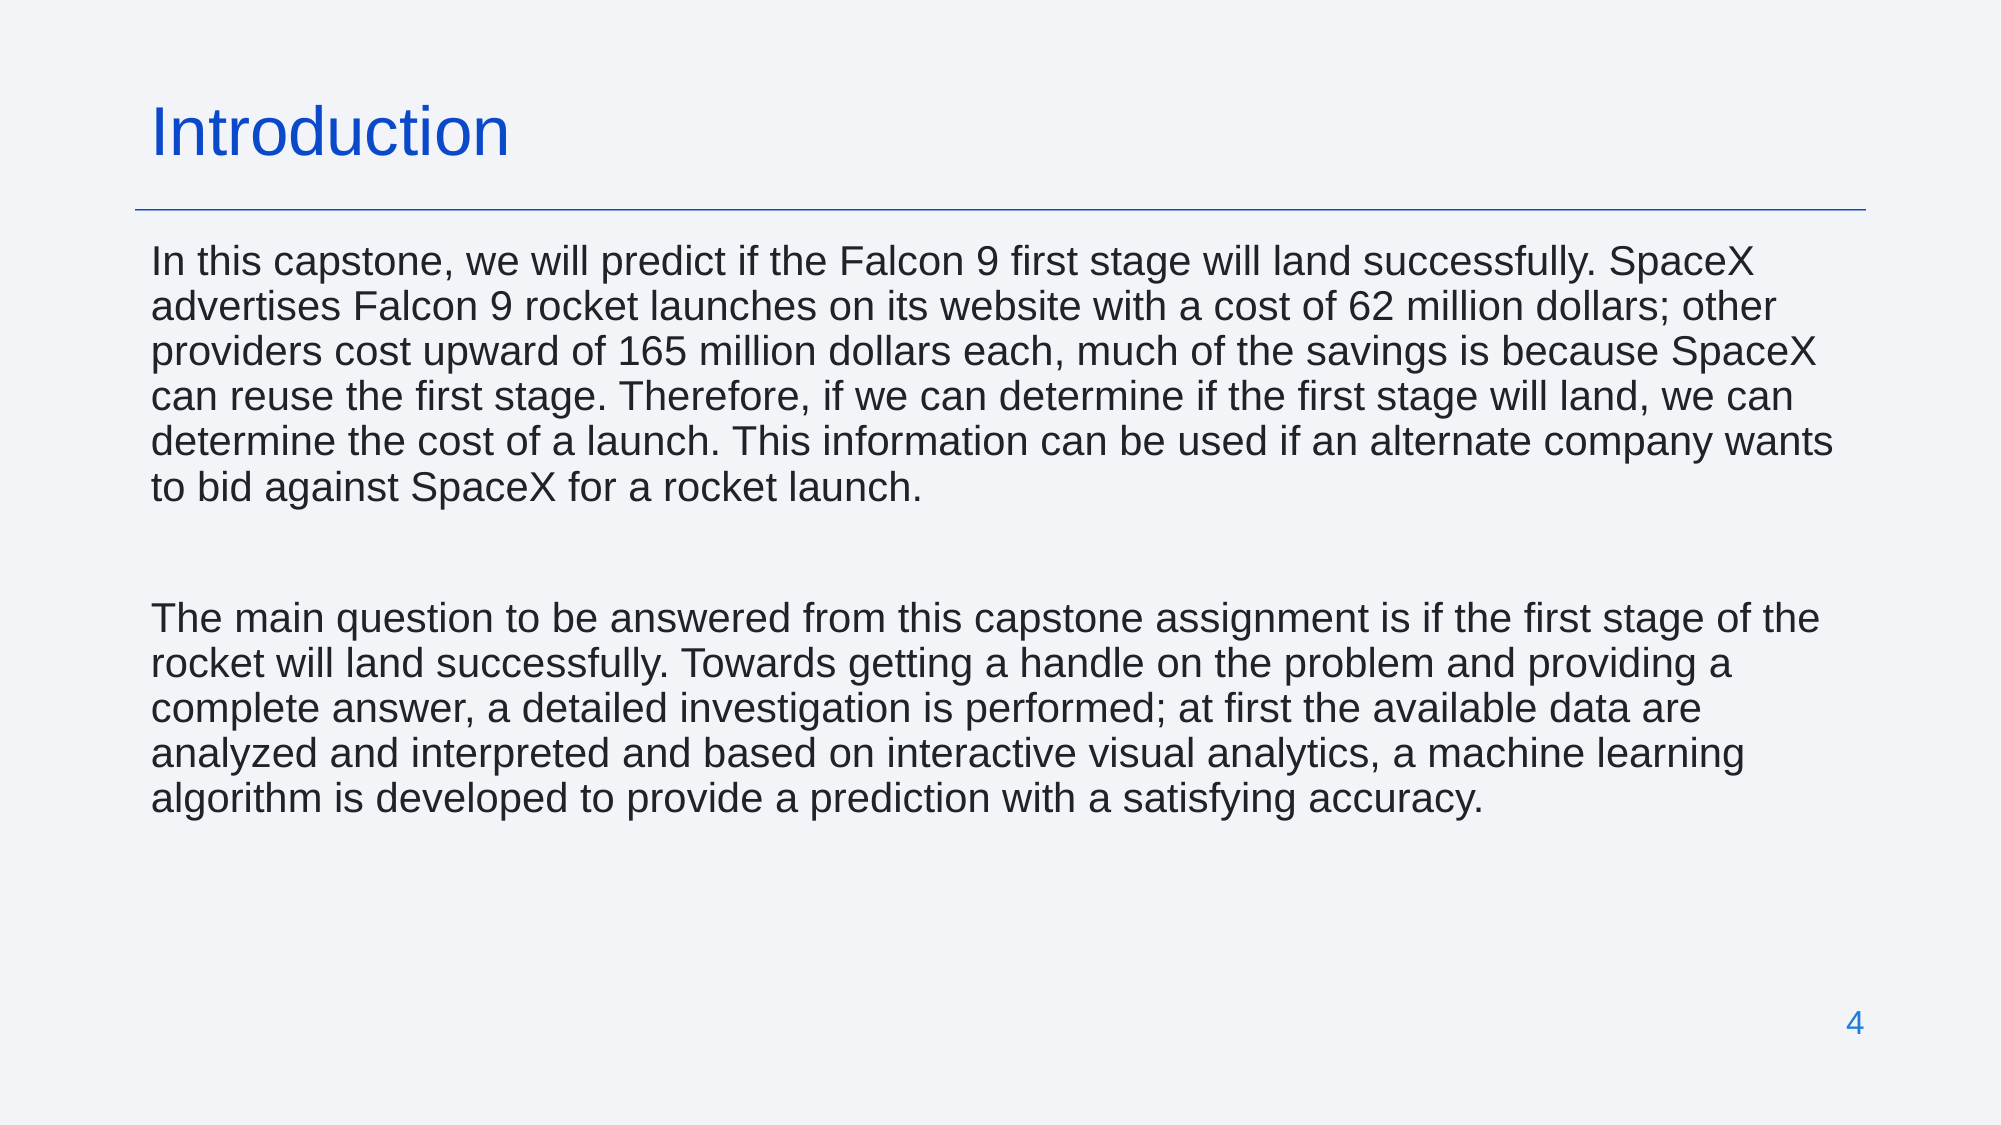

Introduction
In this capstone, we will predict if the Falcon 9 first stage will land successfully. SpaceX advertises Falcon 9 rocket launches on its website with a cost of 62 million dollars; other providers cost upward of 165 million dollars each, much of the savings is because SpaceX can reuse the first stage. Therefore, if we can determine if the first stage will land, we can determine the cost of a launch. This information can be used if an alternate company wants to bid against SpaceX for a rocket launch.

The main question to be answered from this capstone assignment is if the first stage of the rocket will land successfully. Towards getting a handle on the problem and providing a complete answer, a detailed investigation is performed; at first the available data are analyzed and interpreted and based on interactive visual analytics, a machine learning algorithm is developed to provide a prediction with a satisfying accuracy.
4